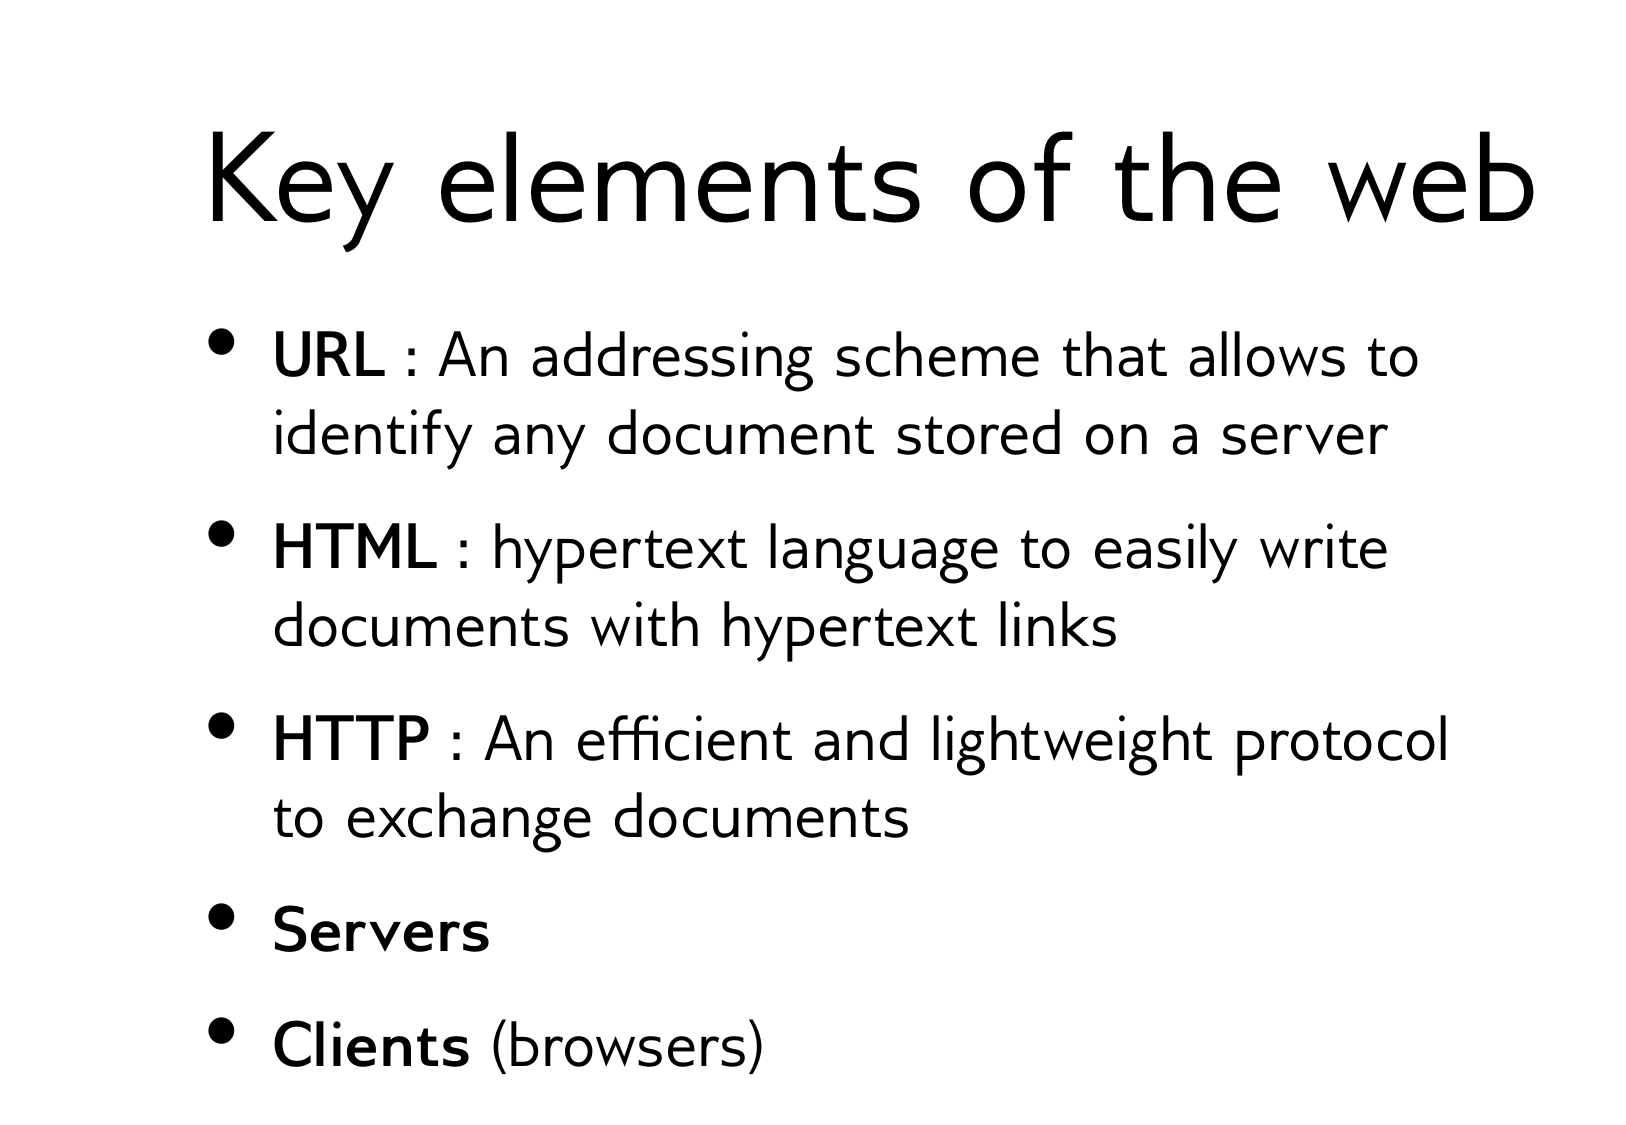

# Key elements of the web
URL : An addressing scheme that allows to identify any document stored on a server
HTML : hypertext language to easily write documents with hypertext links
HTTP : An efficient and lightweight protocol to exchange documents
Servers
Clients (browsers)